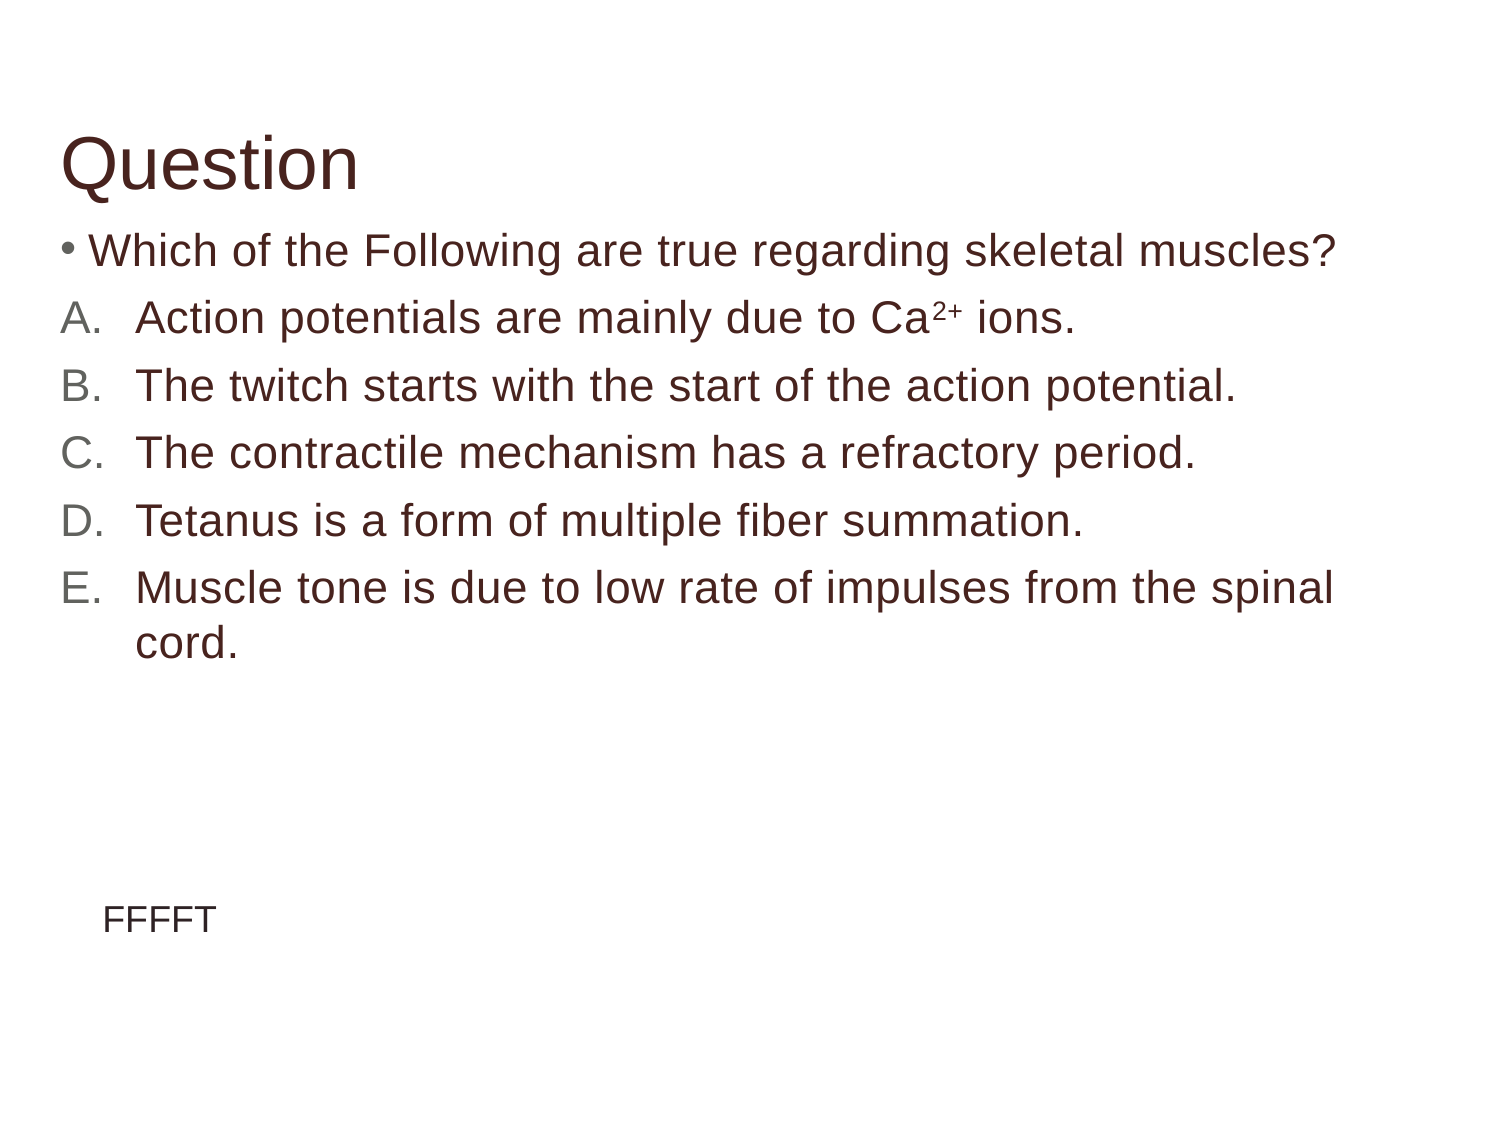

# Question
Which of the Following are true regarding skeletal muscles?
Action potentials are mainly due to Ca2+ ions.
The twitch starts with the start of the action potential.
The contractile mechanism has a refractory period.
Tetanus is a form of multiple fiber summation.
Muscle tone is due to low rate of impulses from the spinal cord.

FFFFT